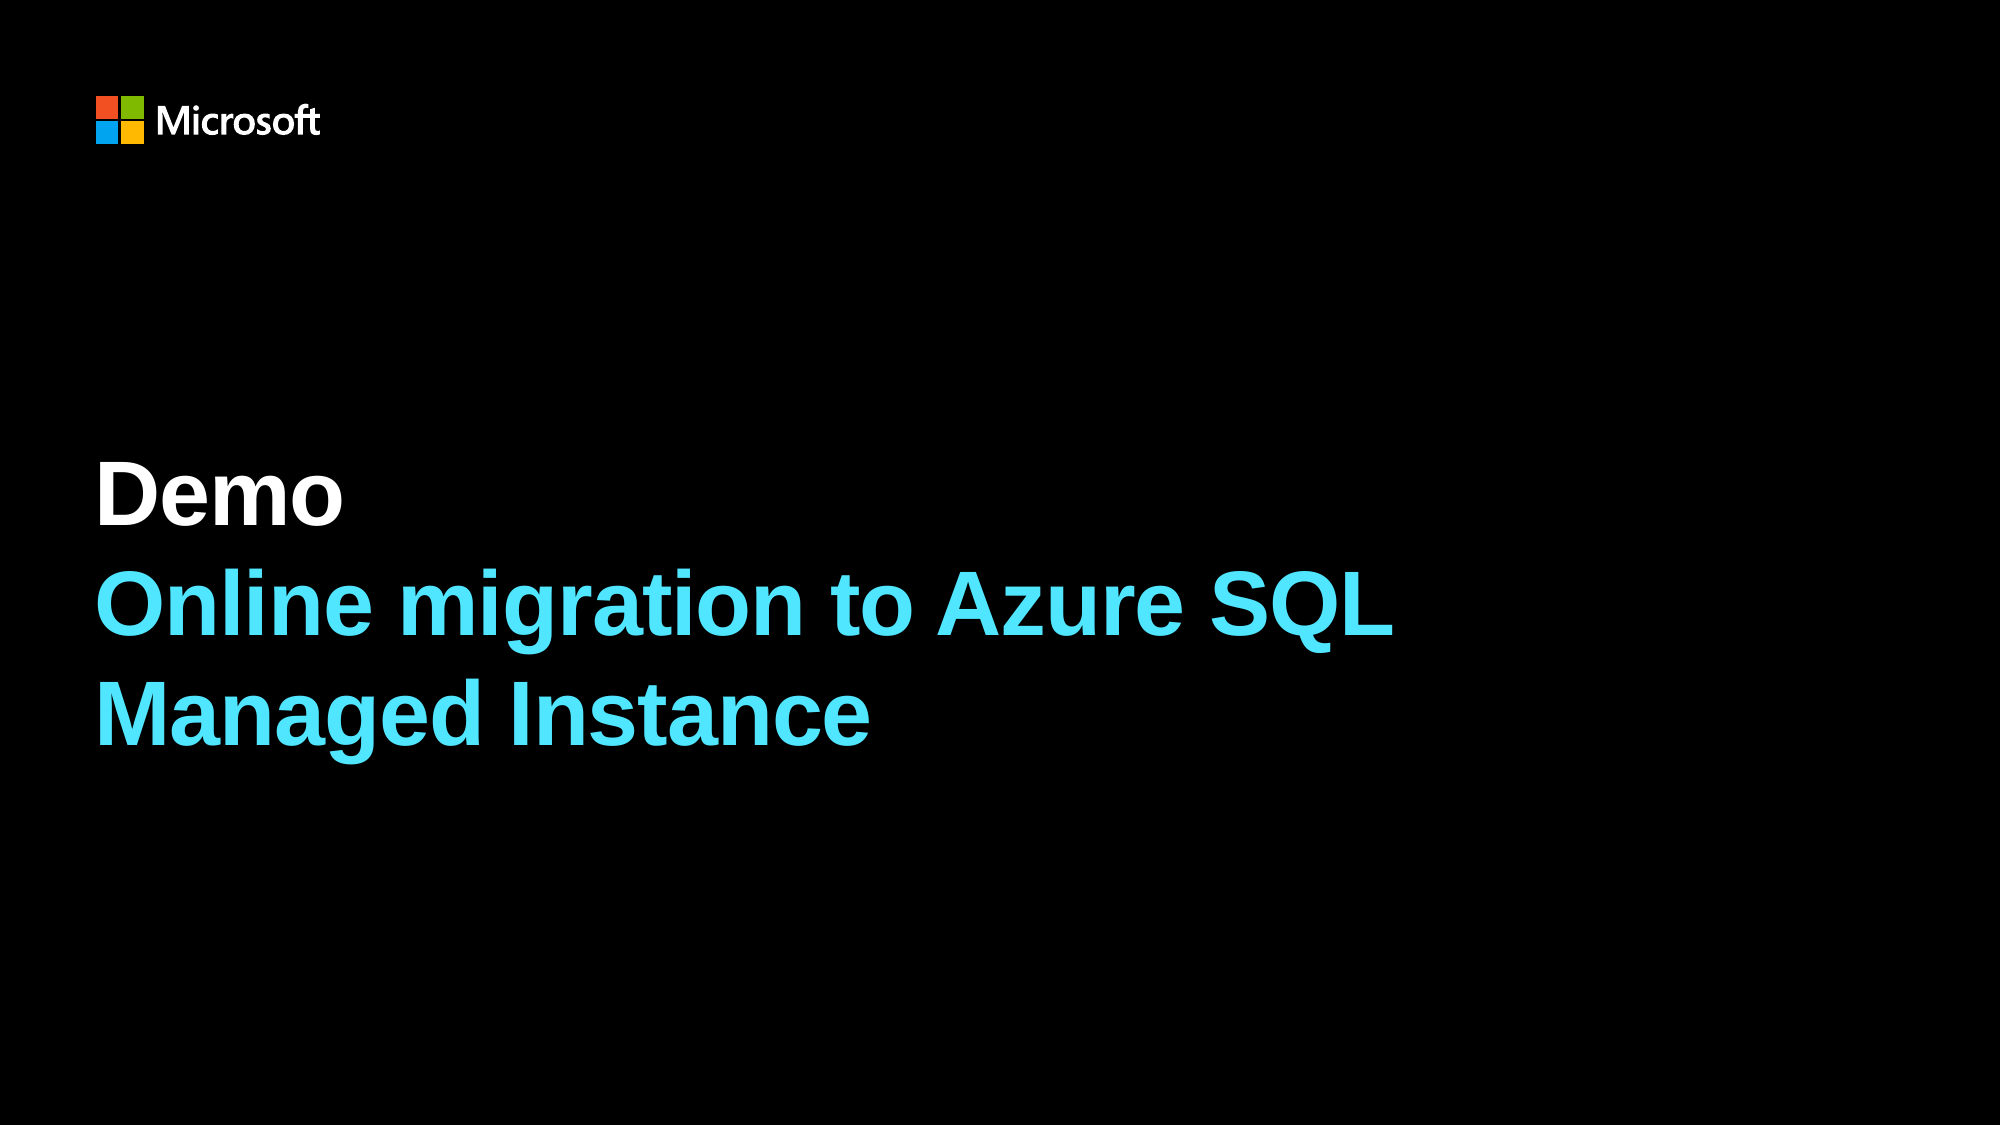

# Demo Online migration to Azure SQL Managed Instance